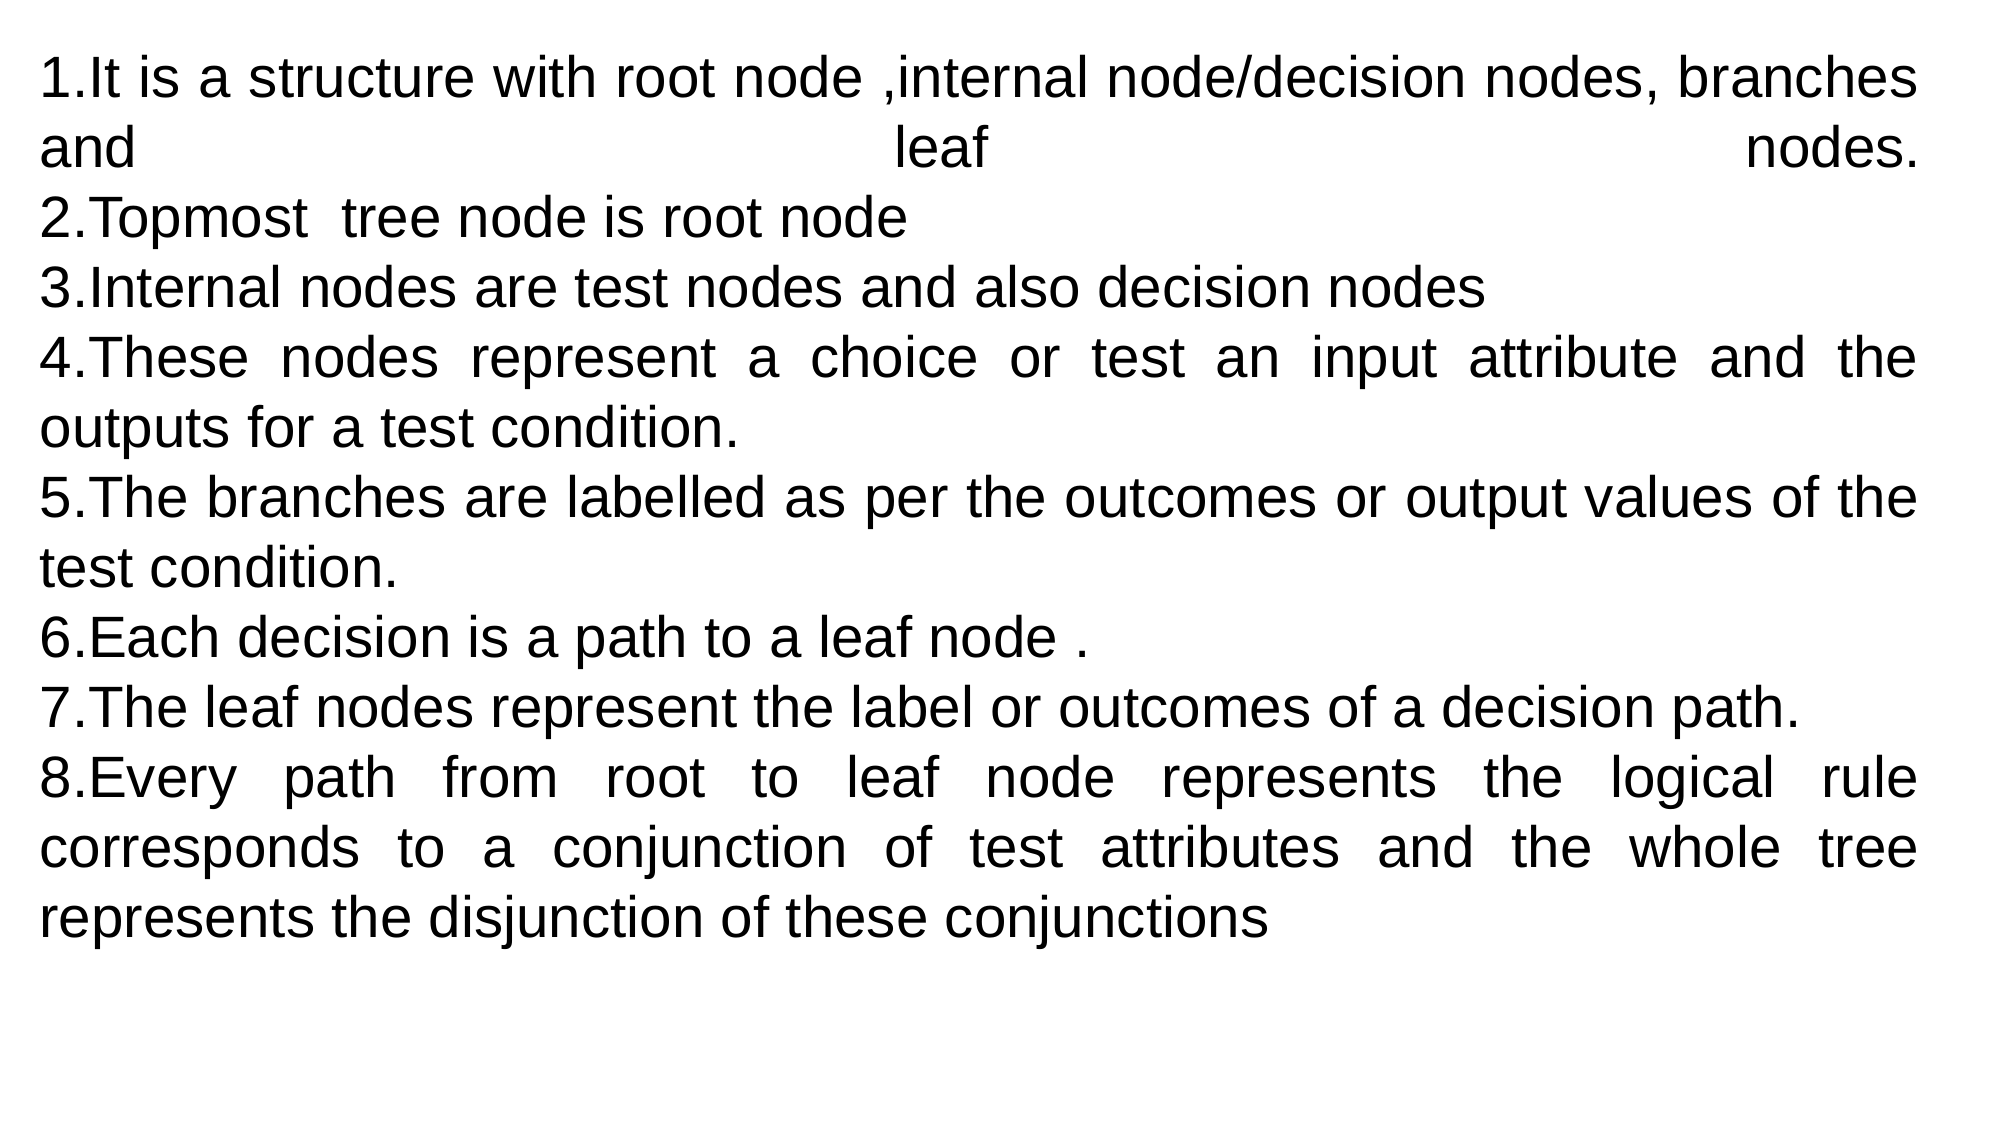

1.It is a structure with root node ,internal node/decision nodes, branches and leaf nodes.
2.Topmost  tree node is root node
3.Internal nodes are test nodes and also decision nodes
4.These nodes represent a choice or test an input attribute and the outputs for a test condition.
5.The branches are labelled as per the outcomes or output values of the test condition.
6.Each decision is a path to a leaf node .
7.The leaf nodes represent the label or outcomes of a decision path.
8.Every path from root to leaf node represents the logical rule corresponds to a conjunction of test attributes and the whole tree represents the disjunction of these conjunctions